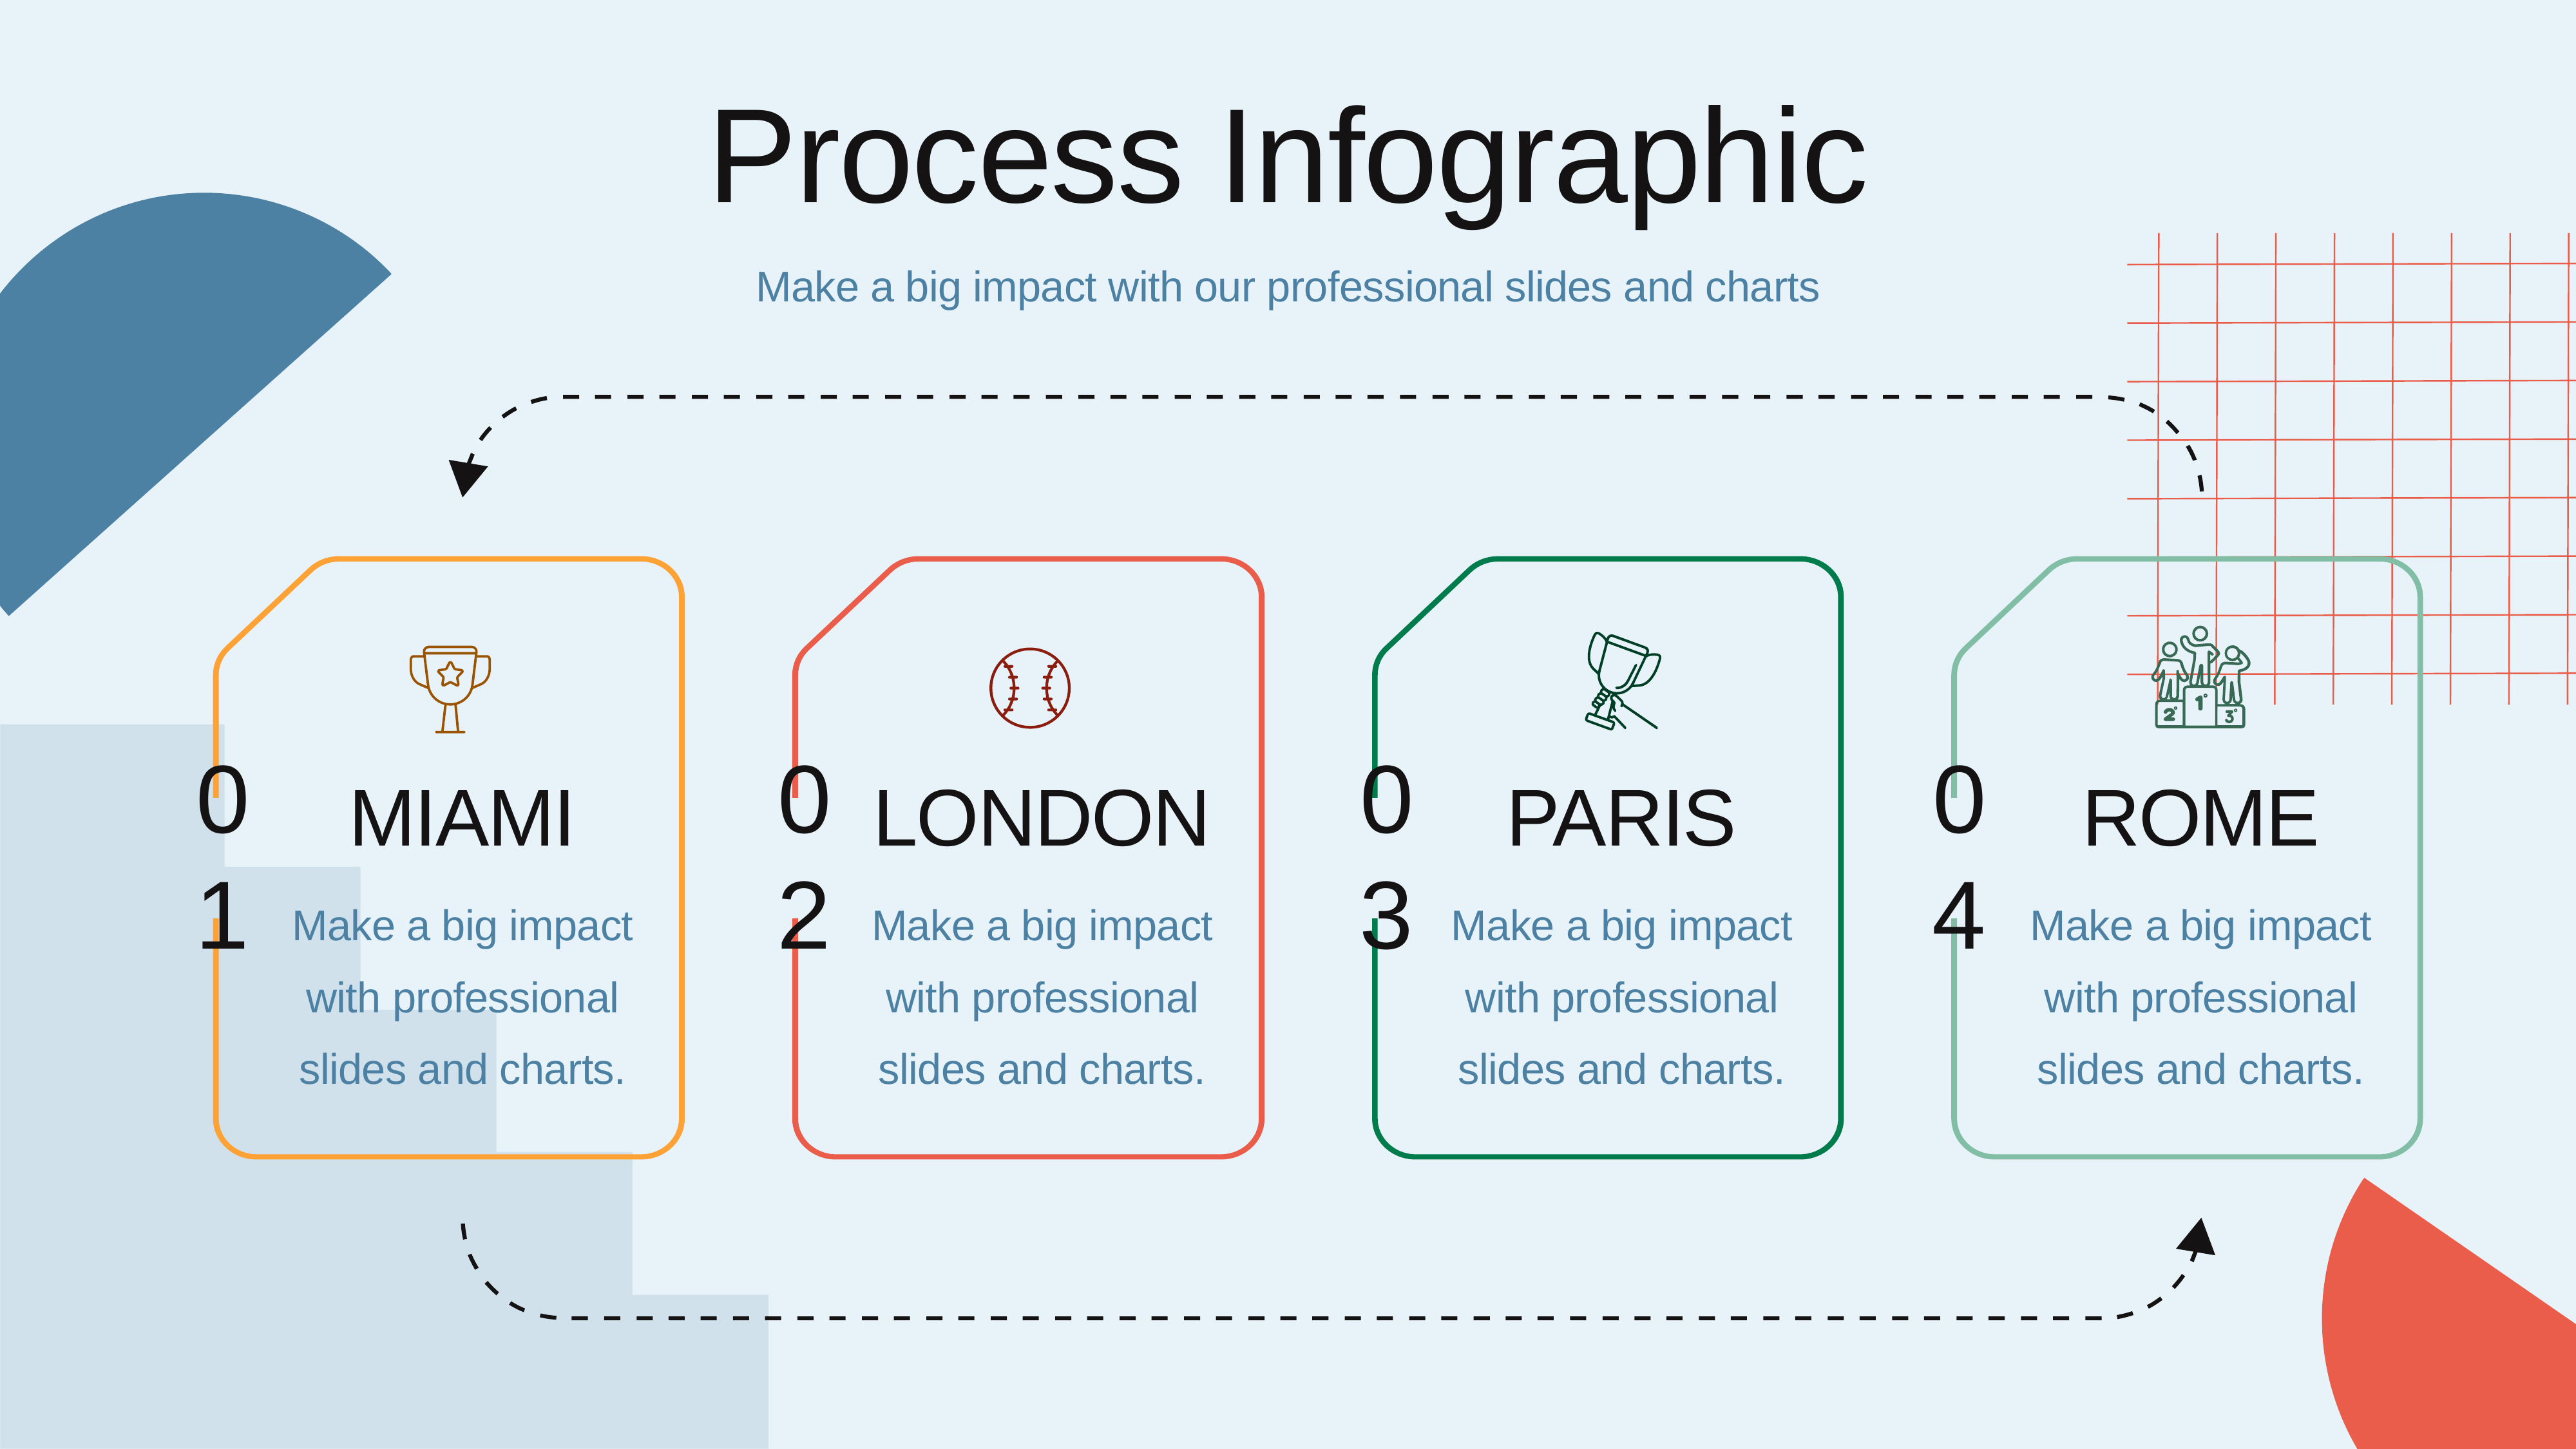

Process Infographic

Make a big impact with our professional slides and charts

MIAMI
LONDON
PARIS
ROME
01
02
03
04
Make a big impact with professional slides and charts.
Make a big impact with professional slides and charts.
Make a big impact with professional slides and charts.
Make a big impact with professional slides and charts.